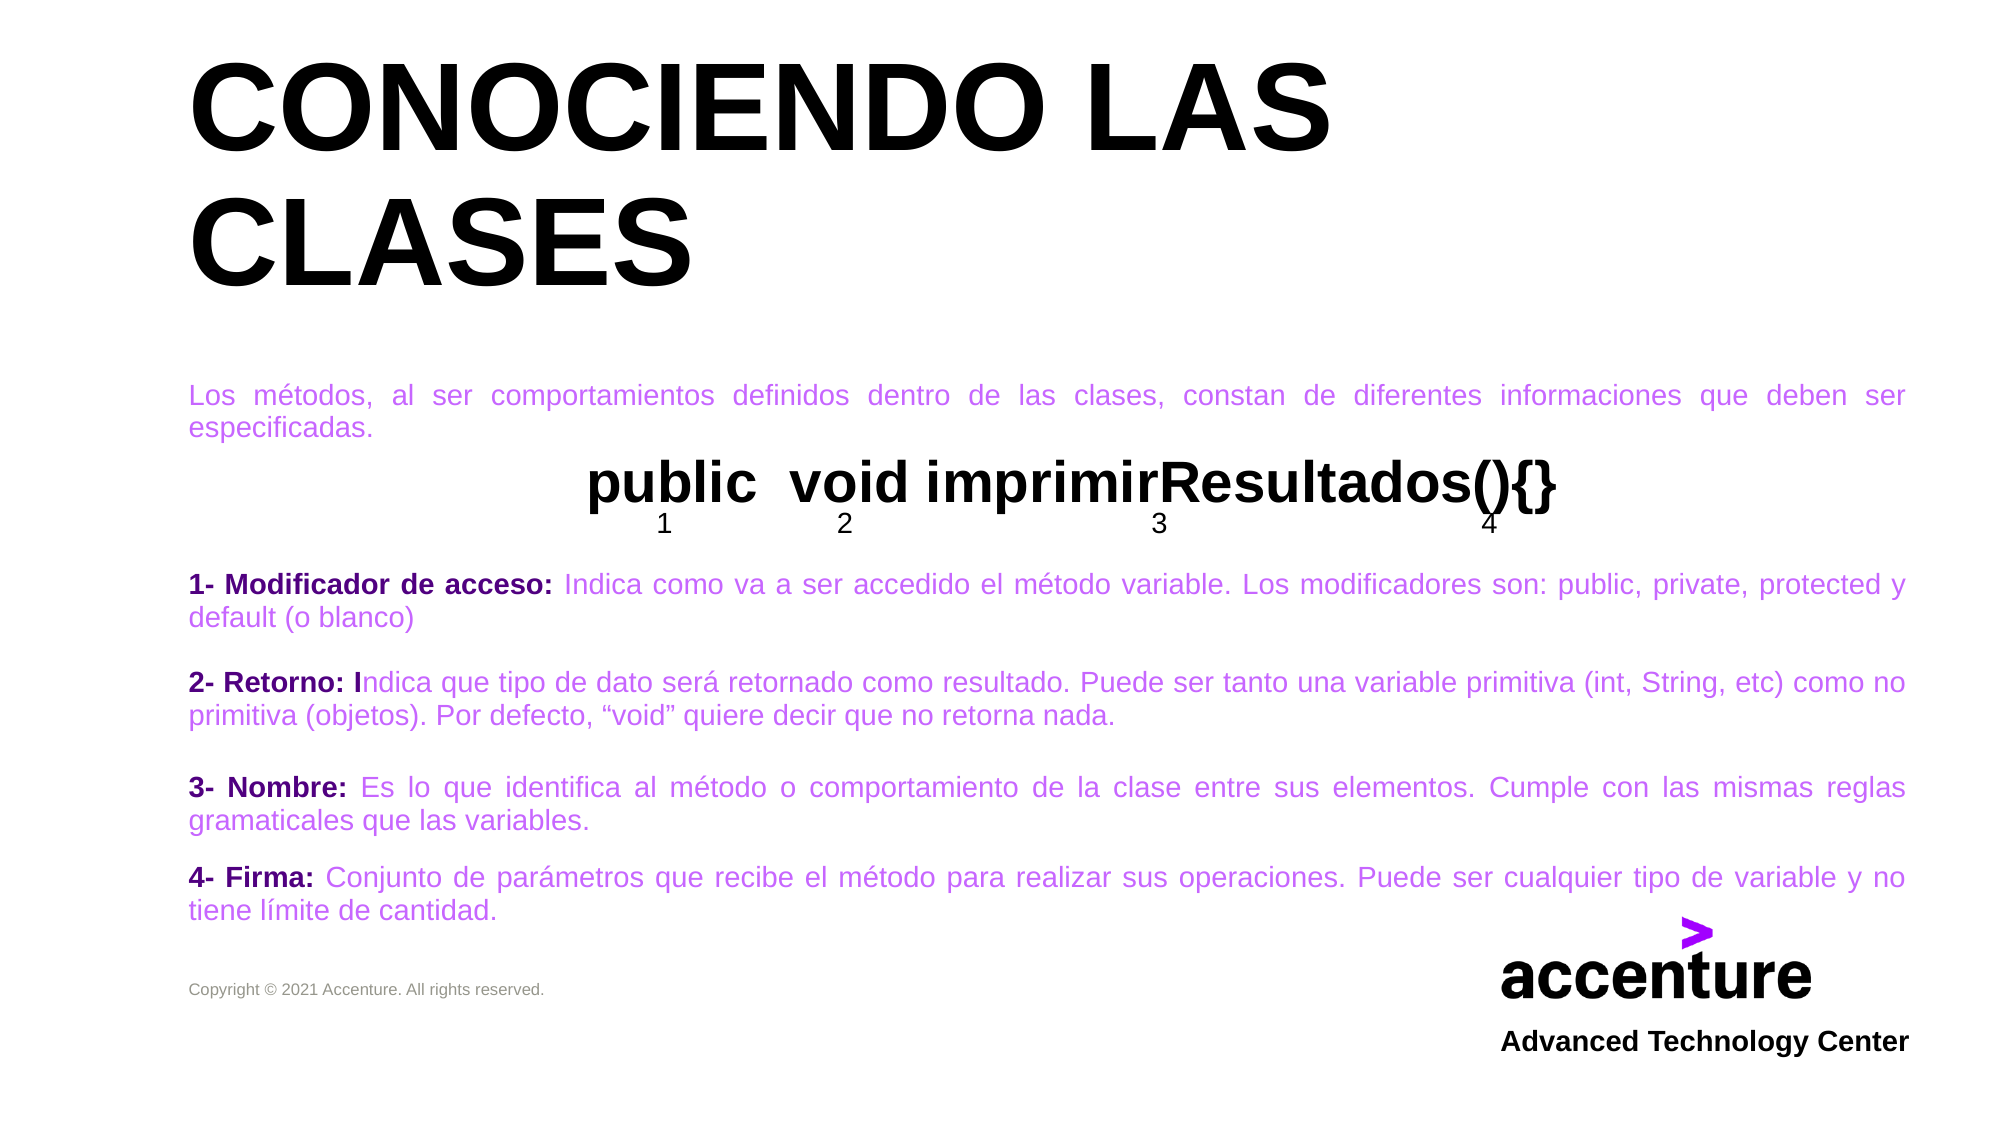

# CONOCIENDO LAS CLASES
Los métodos, al ser comportamientos definidos dentro de las clases, constan de diferentes informaciones que deben ser especificadas.
public  void imprimirResultados(){}
1
2
3
4
1- Modificador de acceso: Indica como va a ser accedido el método variable. Los modificadores son: public, private, protected y default (o blanco)
2- Retorno: Indica que tipo de dato será retornado como resultado. Puede ser tanto una variable primitiva (int, String, etc) como no primitiva (objetos). Por defecto, “void” quiere decir que no retorna nada.
3- Nombre: Es lo que identifica al método o comportamiento de la clase entre sus elementos. Cumple con las mismas reglas gramaticales que las variables.
4- Firma: Conjunto de parámetros que recibe el método para realizar sus operaciones. Puede ser cualquier tipo de variable y no tiene límite de cantidad.